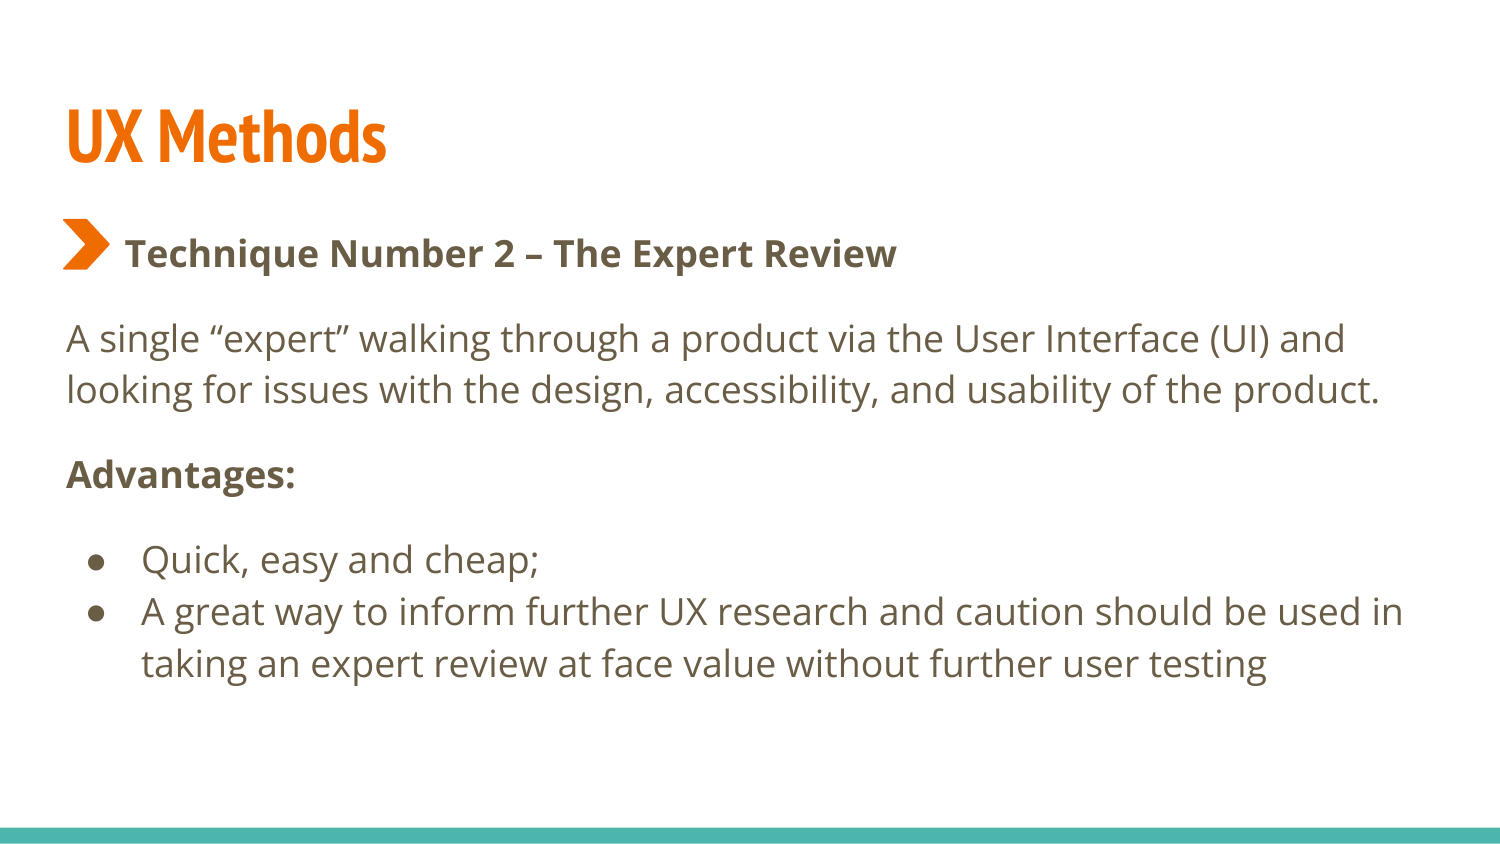

# UX Methods
      Technique Number 2 – The Expert Review
A single “expert” walking through a product via the User Interface (UI) and looking for issues with the design, accessibility, and usability of the product.
Advantages:
Quick, easy and cheap;
A great way to inform further UX research and caution should be used in taking an expert review at face value without further user testing